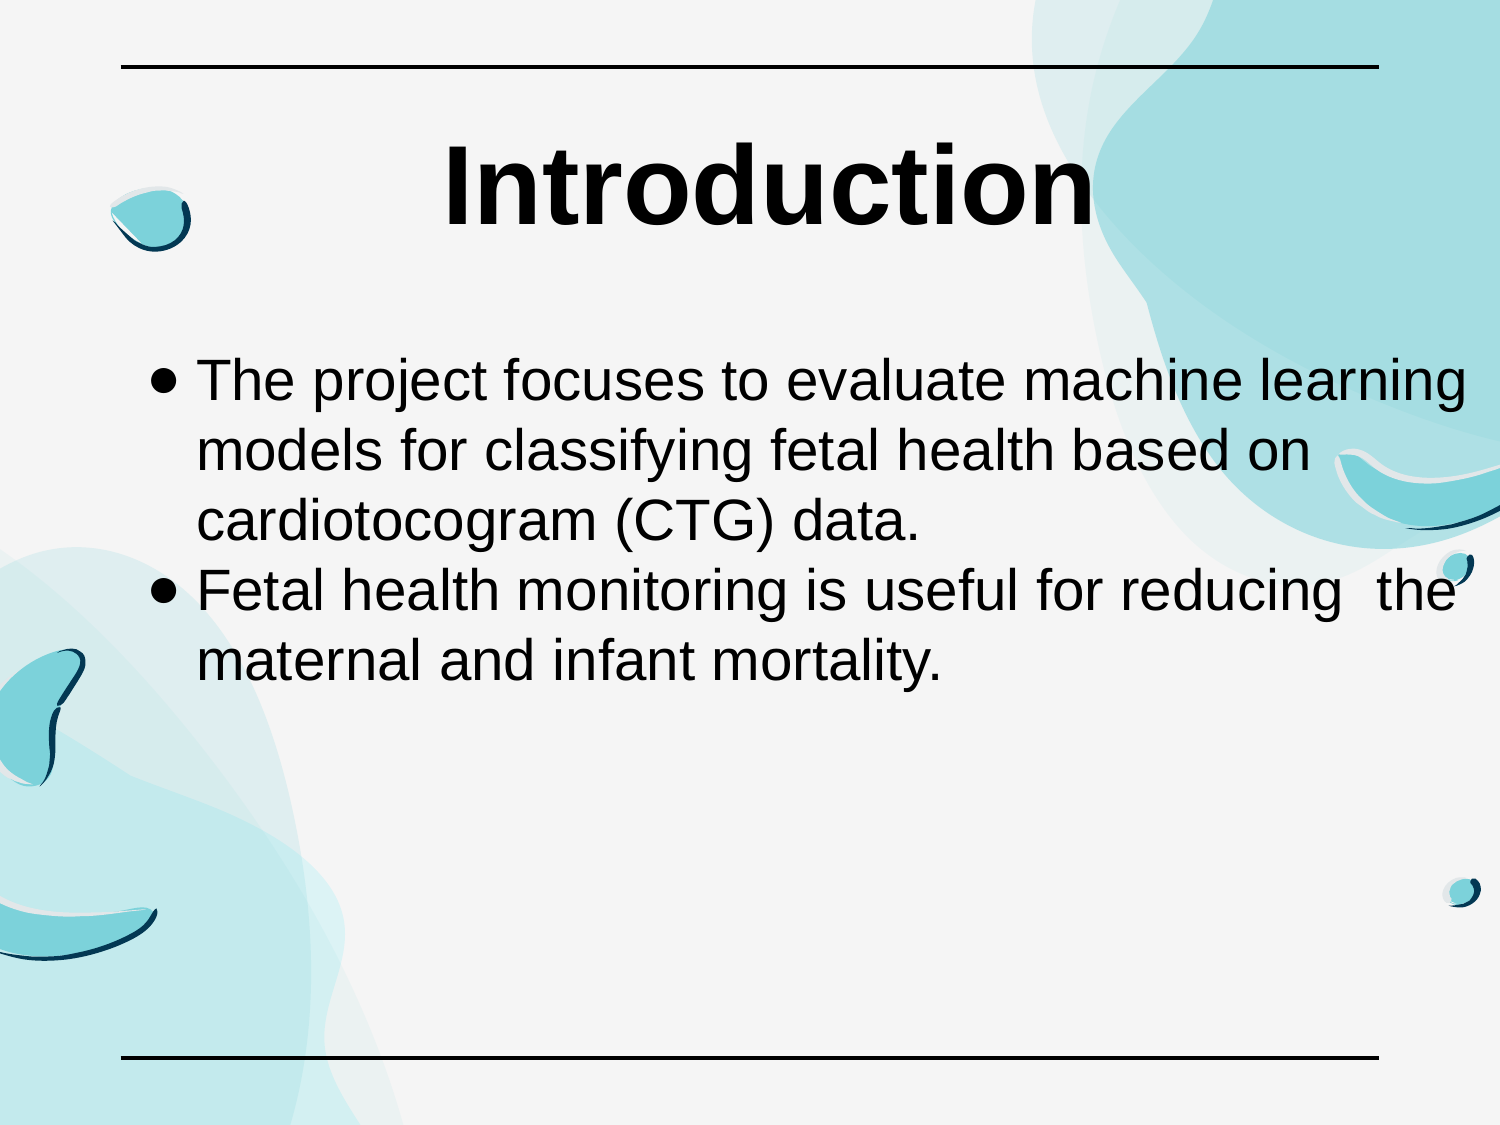

Introduction

The project focuses to evaluate machine learning models for classifying fetal health based on cardiotocogram (CTG) data.
Fetal health monitoring is useful for reducing  the maternal and infant mortality.